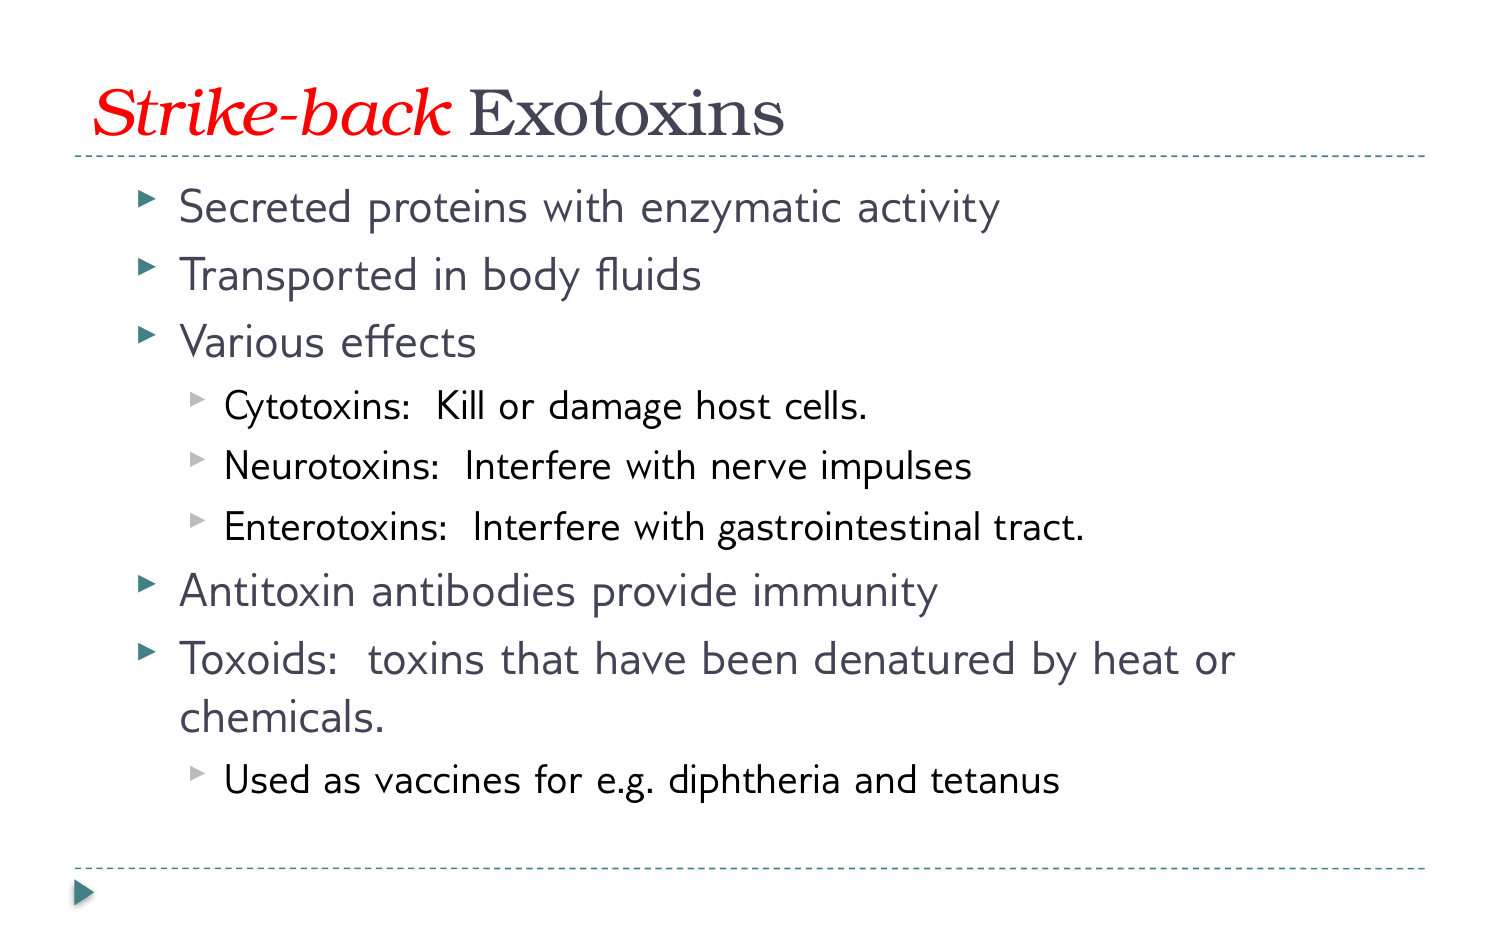

# Strike-back Exotoxins
Secreted proteins with enzymatic activity
Transported in body fluids
Various effects
Cytotoxins:  Kill or damage host cells.
Neurotoxins:  Interfere with nerve impulses
Enterotoxins:  Interfere with gastrointestinal tract.
Antitoxin antibodies provide immunity
Toxoids:  toxins that have been denatured by heat or chemicals.
Used as vaccines for e.g. diphtheria and tetanus